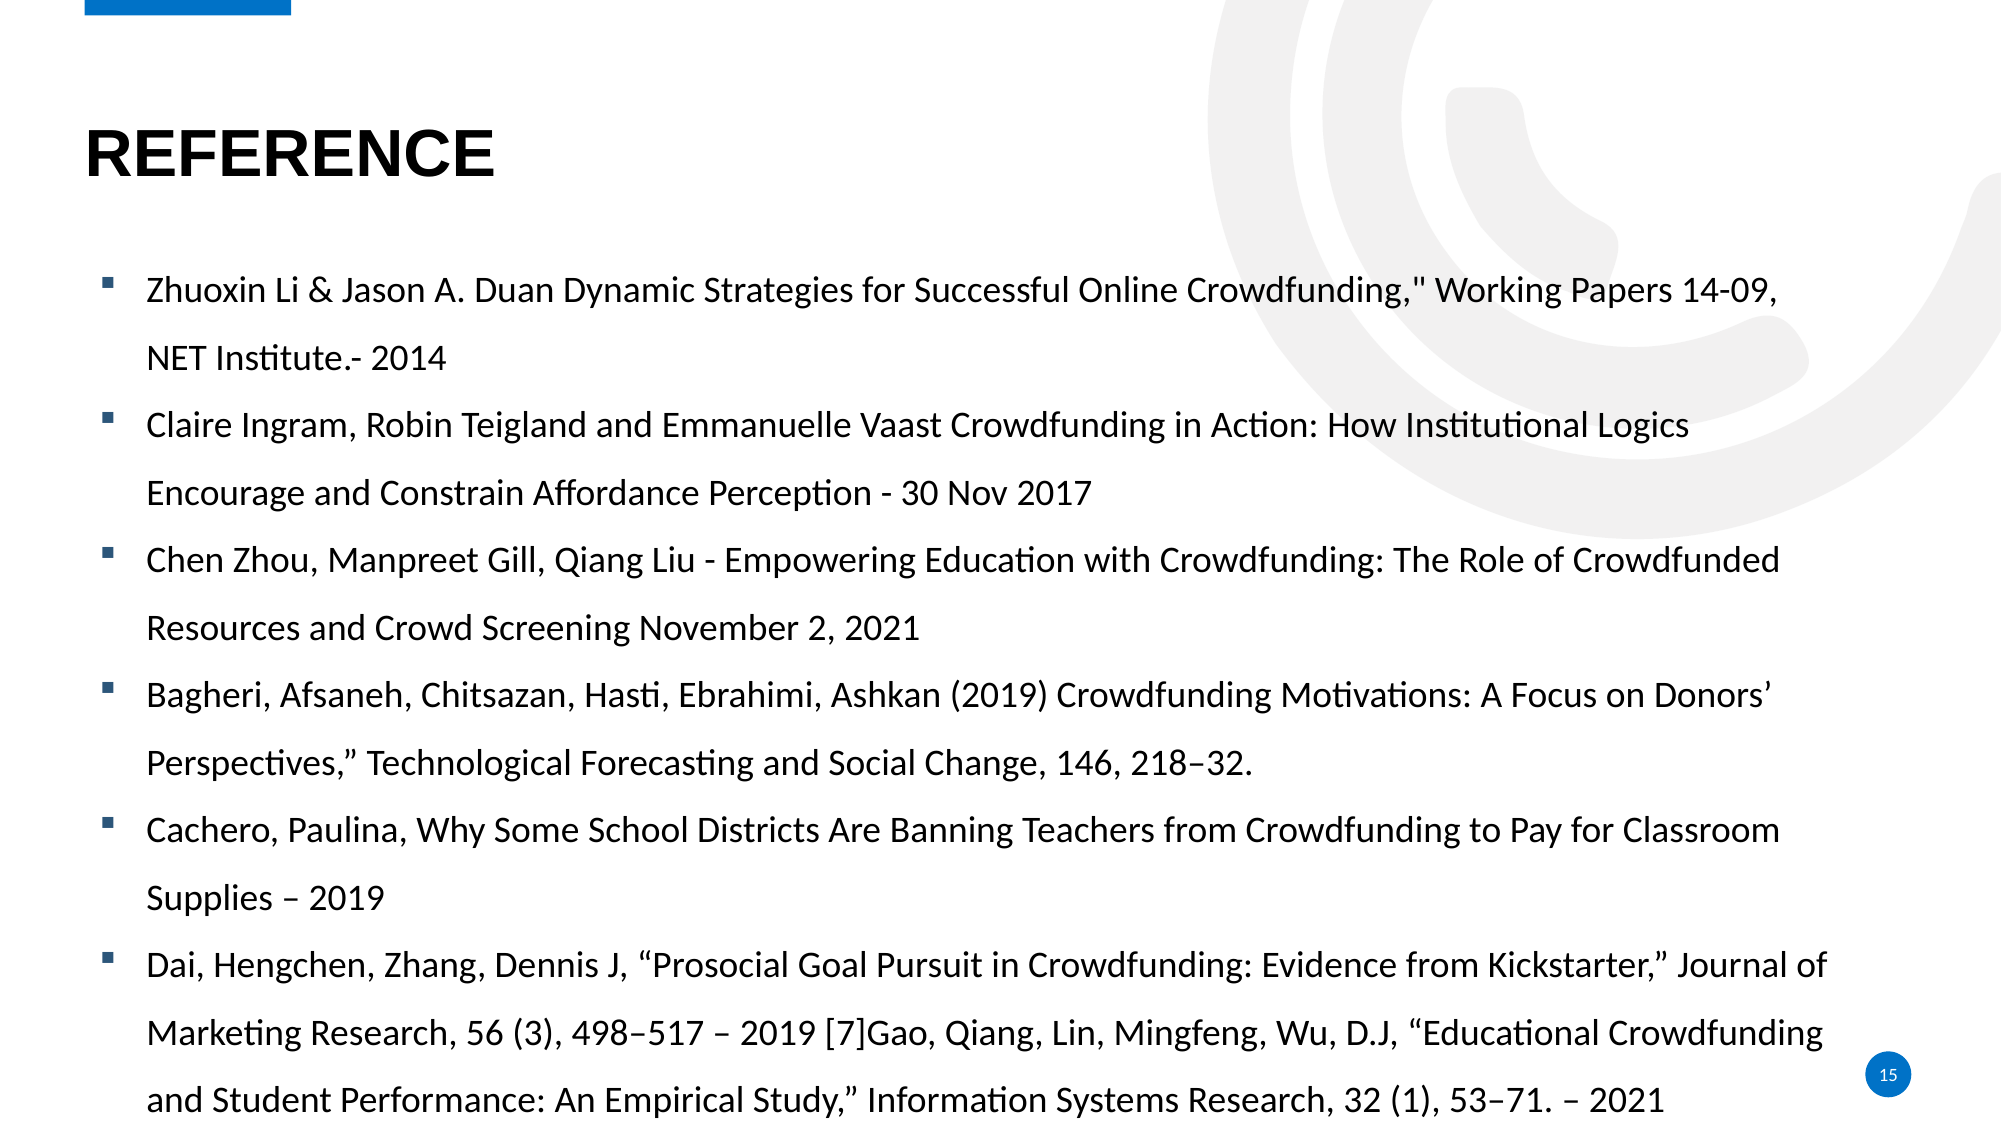

# reference
Zhuoxin Li & Jason A. Duan Dynamic Strategies for Successful Online Crowdfunding," Working Papers 14-09, NET Institute.- 2014
Claire Ingram, Robin Teigland and Emmanuelle Vaast Crowdfunding in Action: How Institutional Logics Encourage and Constrain Affordance Perception - 30 Nov 2017
Chen Zhou, Manpreet Gill, Qiang Liu - Empowering Education with Crowdfunding: The Role of Crowdfunded Resources and Crowd Screening November 2, 2021
Bagheri, Afsaneh, Chitsazan, Hasti, Ebrahimi, Ashkan (2019) Crowdfunding Motivations: A Focus on Donors’ Perspectives,” Technological Forecasting and Social Change, 146, 218–32.
Cachero, Paulina, Why Some School Districts Are Banning Teachers from Crowdfunding to Pay for Classroom Supplies – 2019
Dai, Hengchen, Zhang, Dennis J, “Prosocial Goal Pursuit in Crowdfunding: Evidence from Kickstarter,” Journal of Marketing Research, 56 (3), 498–517 – 2019 [7]Gao, Qiang, Lin, Mingfeng, Wu, D.J, “Educational Crowdfunding and Student Performance: An Empirical Study,” Information Systems Research, 32 (1), 53–71. – 2021
15